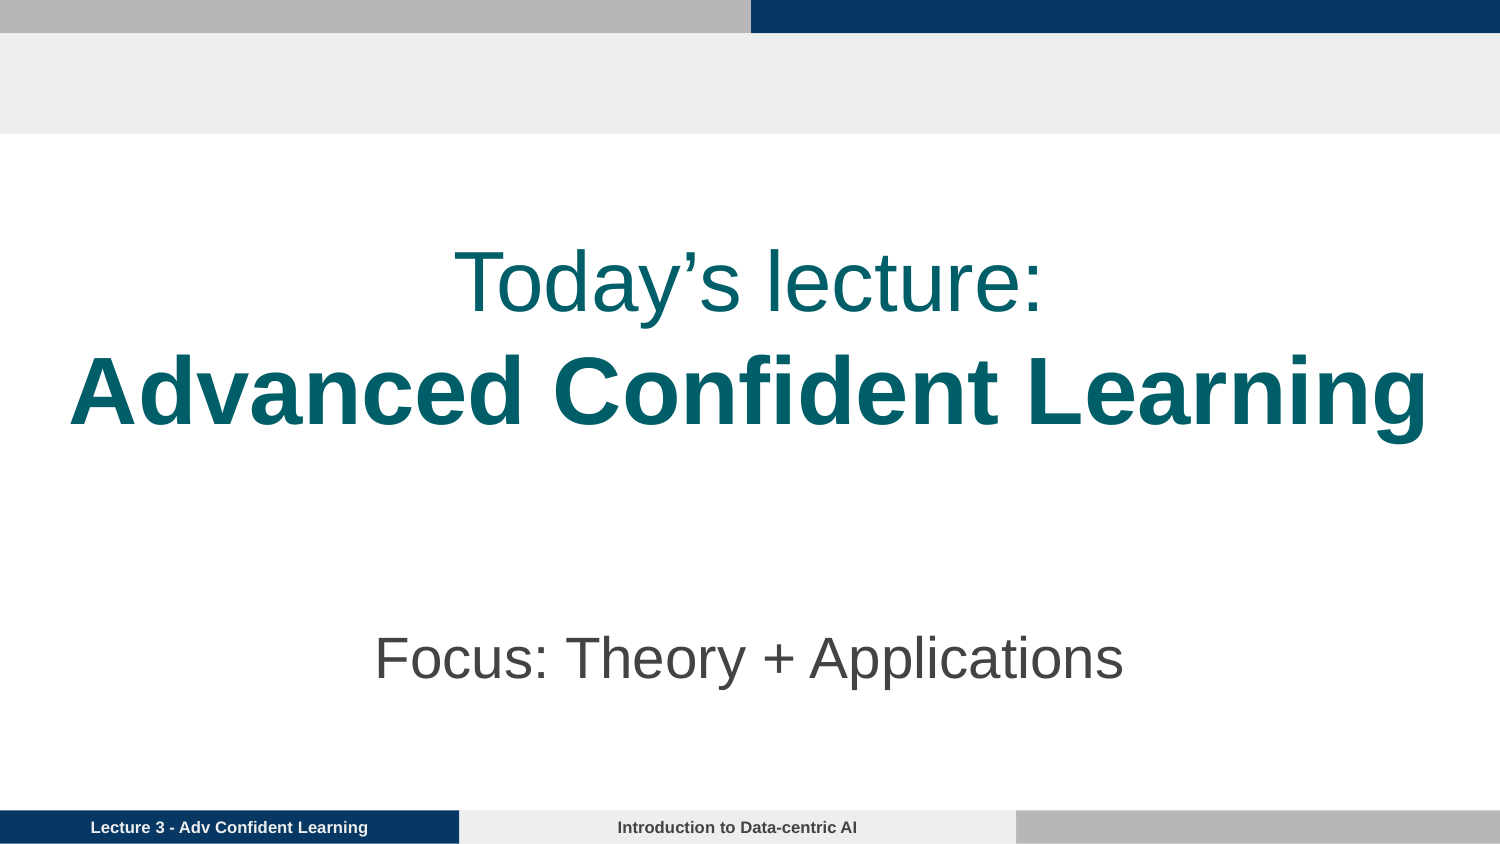

# Today’s lecture:
Advanced Confident Learning

Focus: Theory + Applications